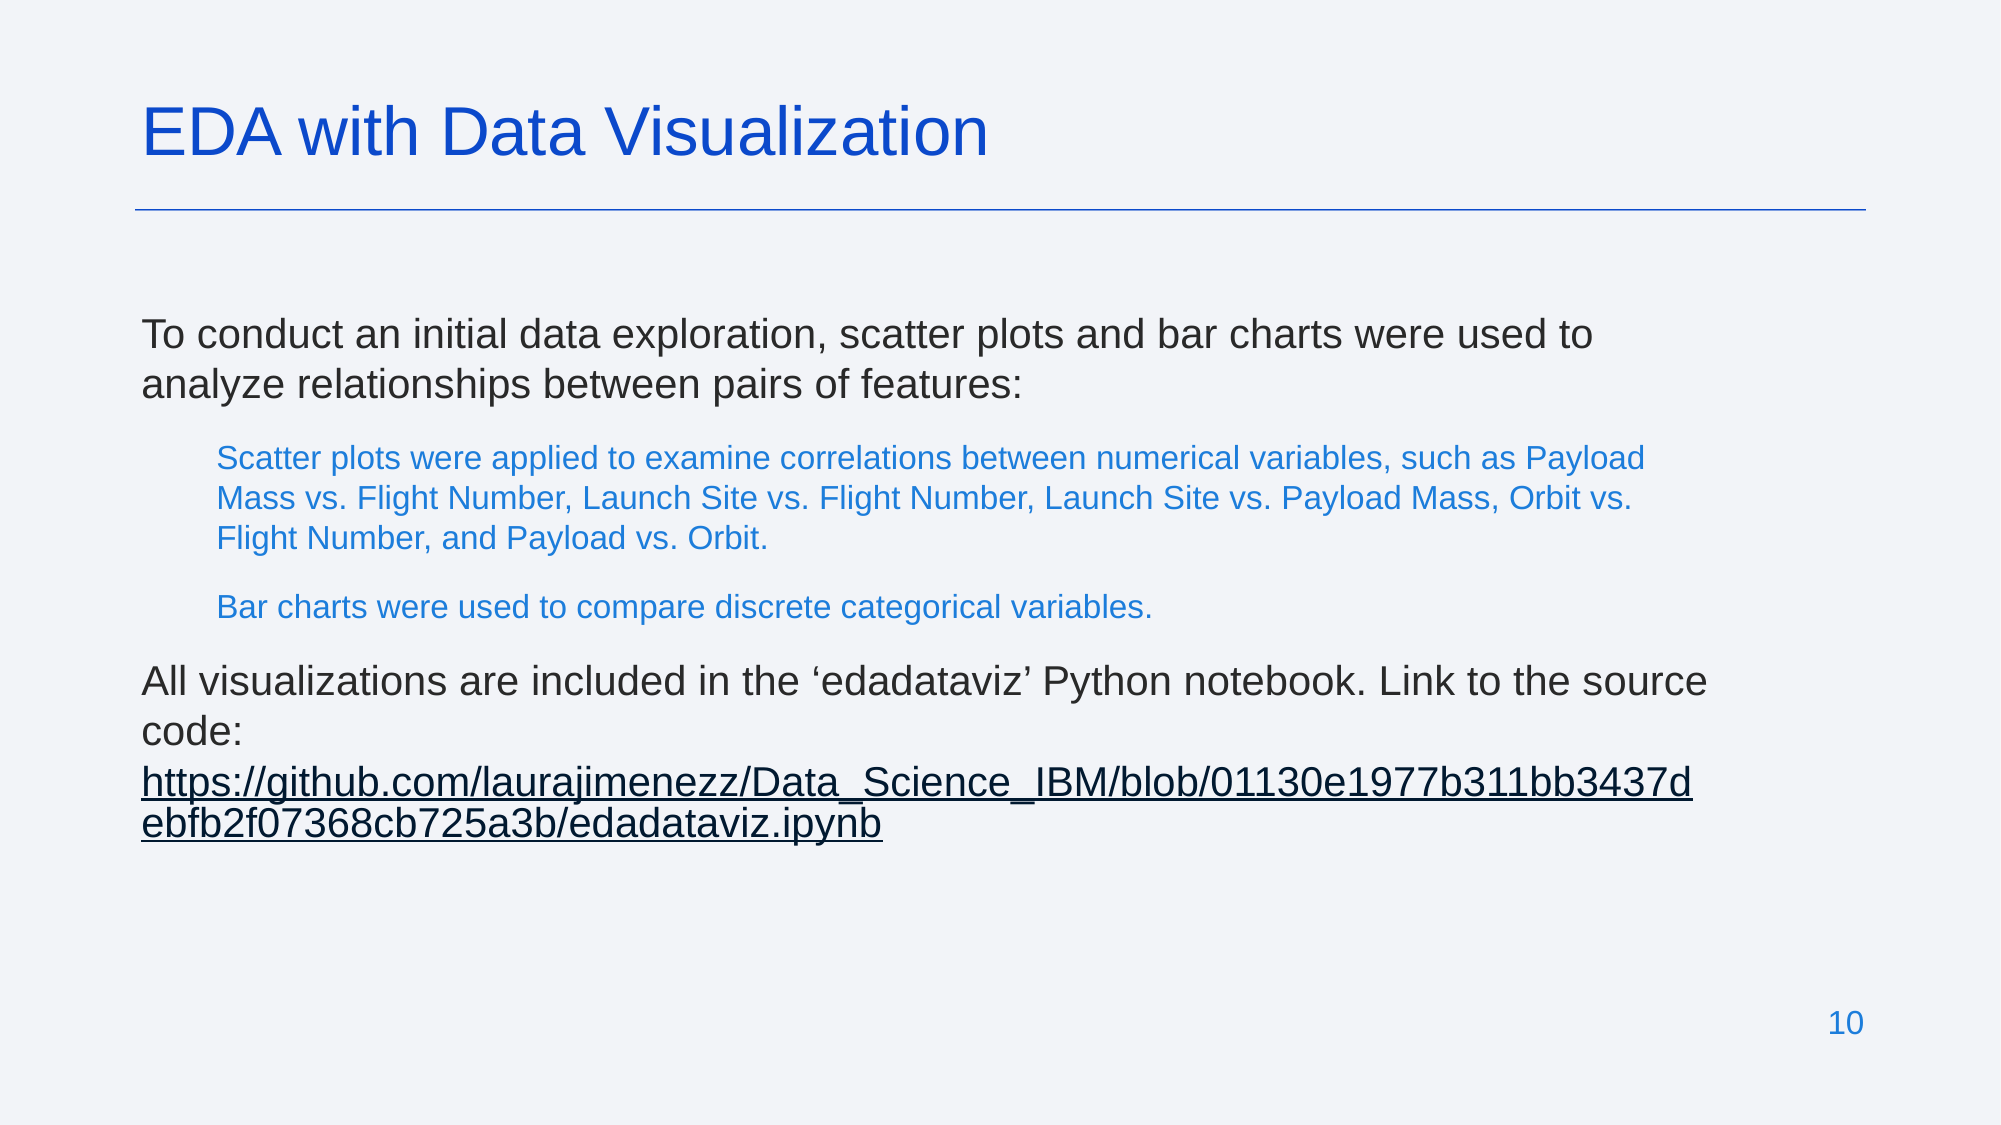

EDA with Data Visualization
To conduct an initial data exploration, scatter plots and bar charts were used to analyze relationships between pairs of features:
Scatter plots were applied to examine correlations between numerical variables, such as Payload Mass vs. Flight Number, Launch Site vs. Flight Number, Launch Site vs. Payload Mass, Orbit vs. Flight Number, and Payload vs. Orbit.
Bar charts were used to compare discrete categorical variables.
All visualizations are included in the ‘edadataviz’ Python notebook. Link to the source code: https://github.com/laurajimenezz/Data_Science_IBM/blob/01130e1977b311bb3437debfb2f07368cb725a3b/edadataviz.ipynb
10